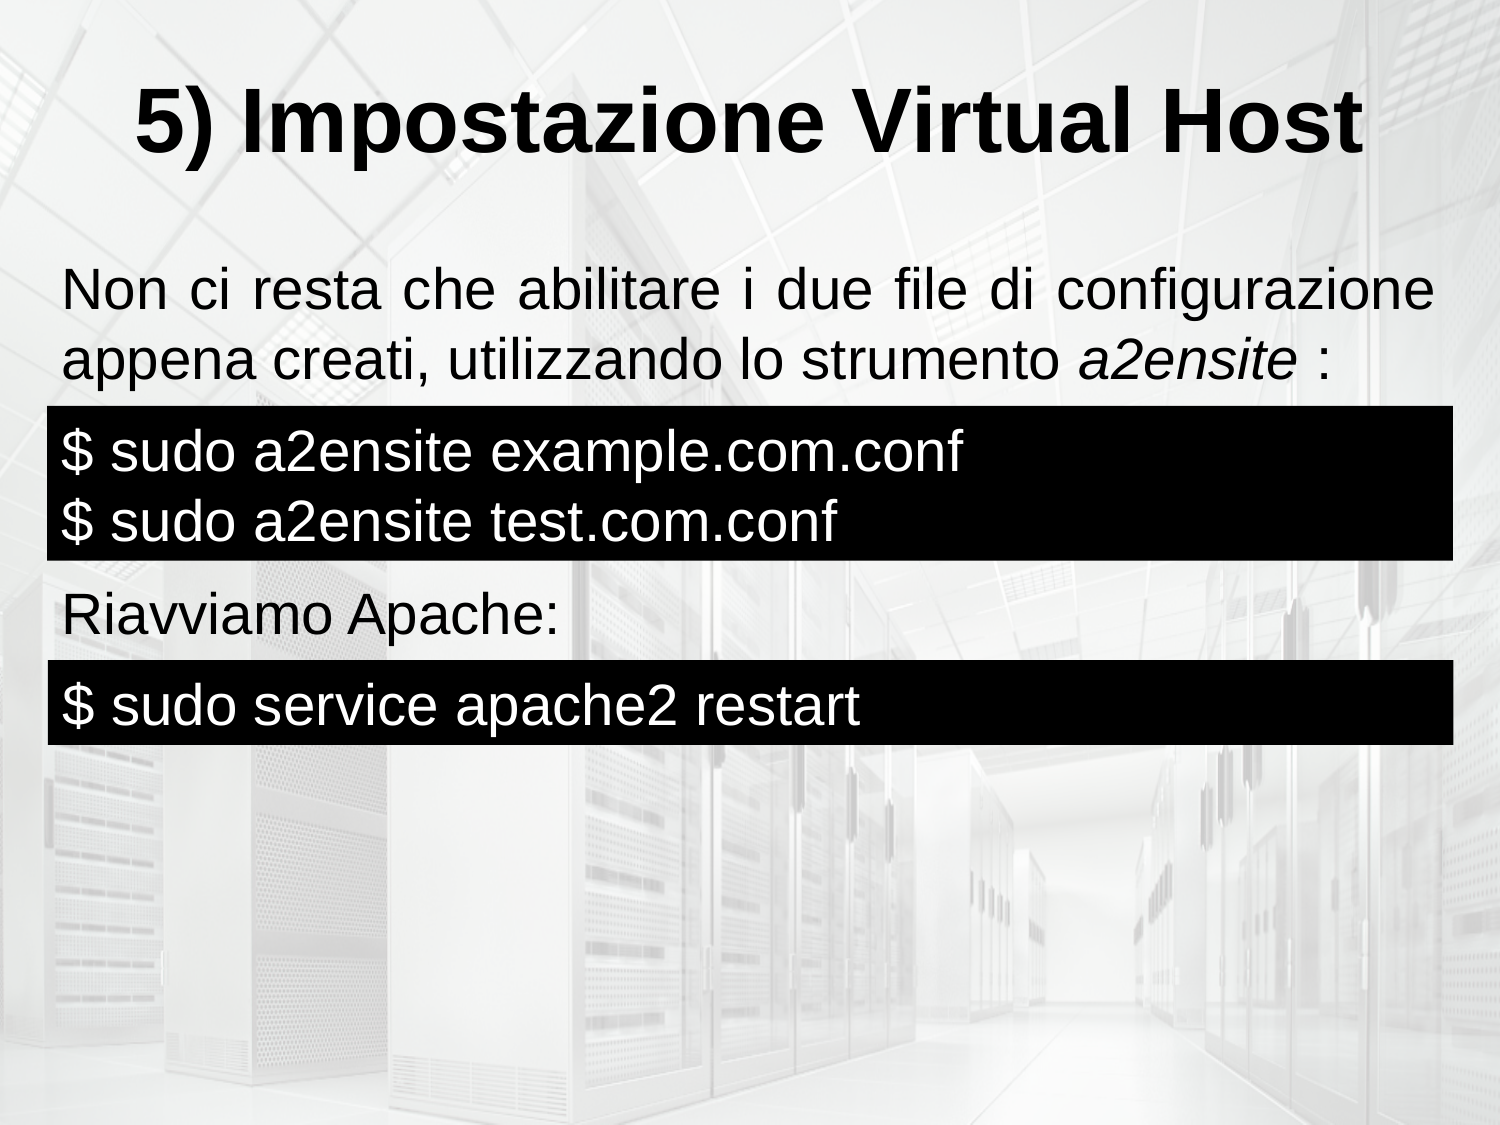

5) Impostazione Virtual Host
Non ci resta che abilitare i due file di configurazione appena creati, utilizzando lo strumento a2ensite :
$ sudo a2ensite example.com.conf
$ sudo a2ensite test.com.conf
Riavviamo Apache:
$ sudo service apache2 restart